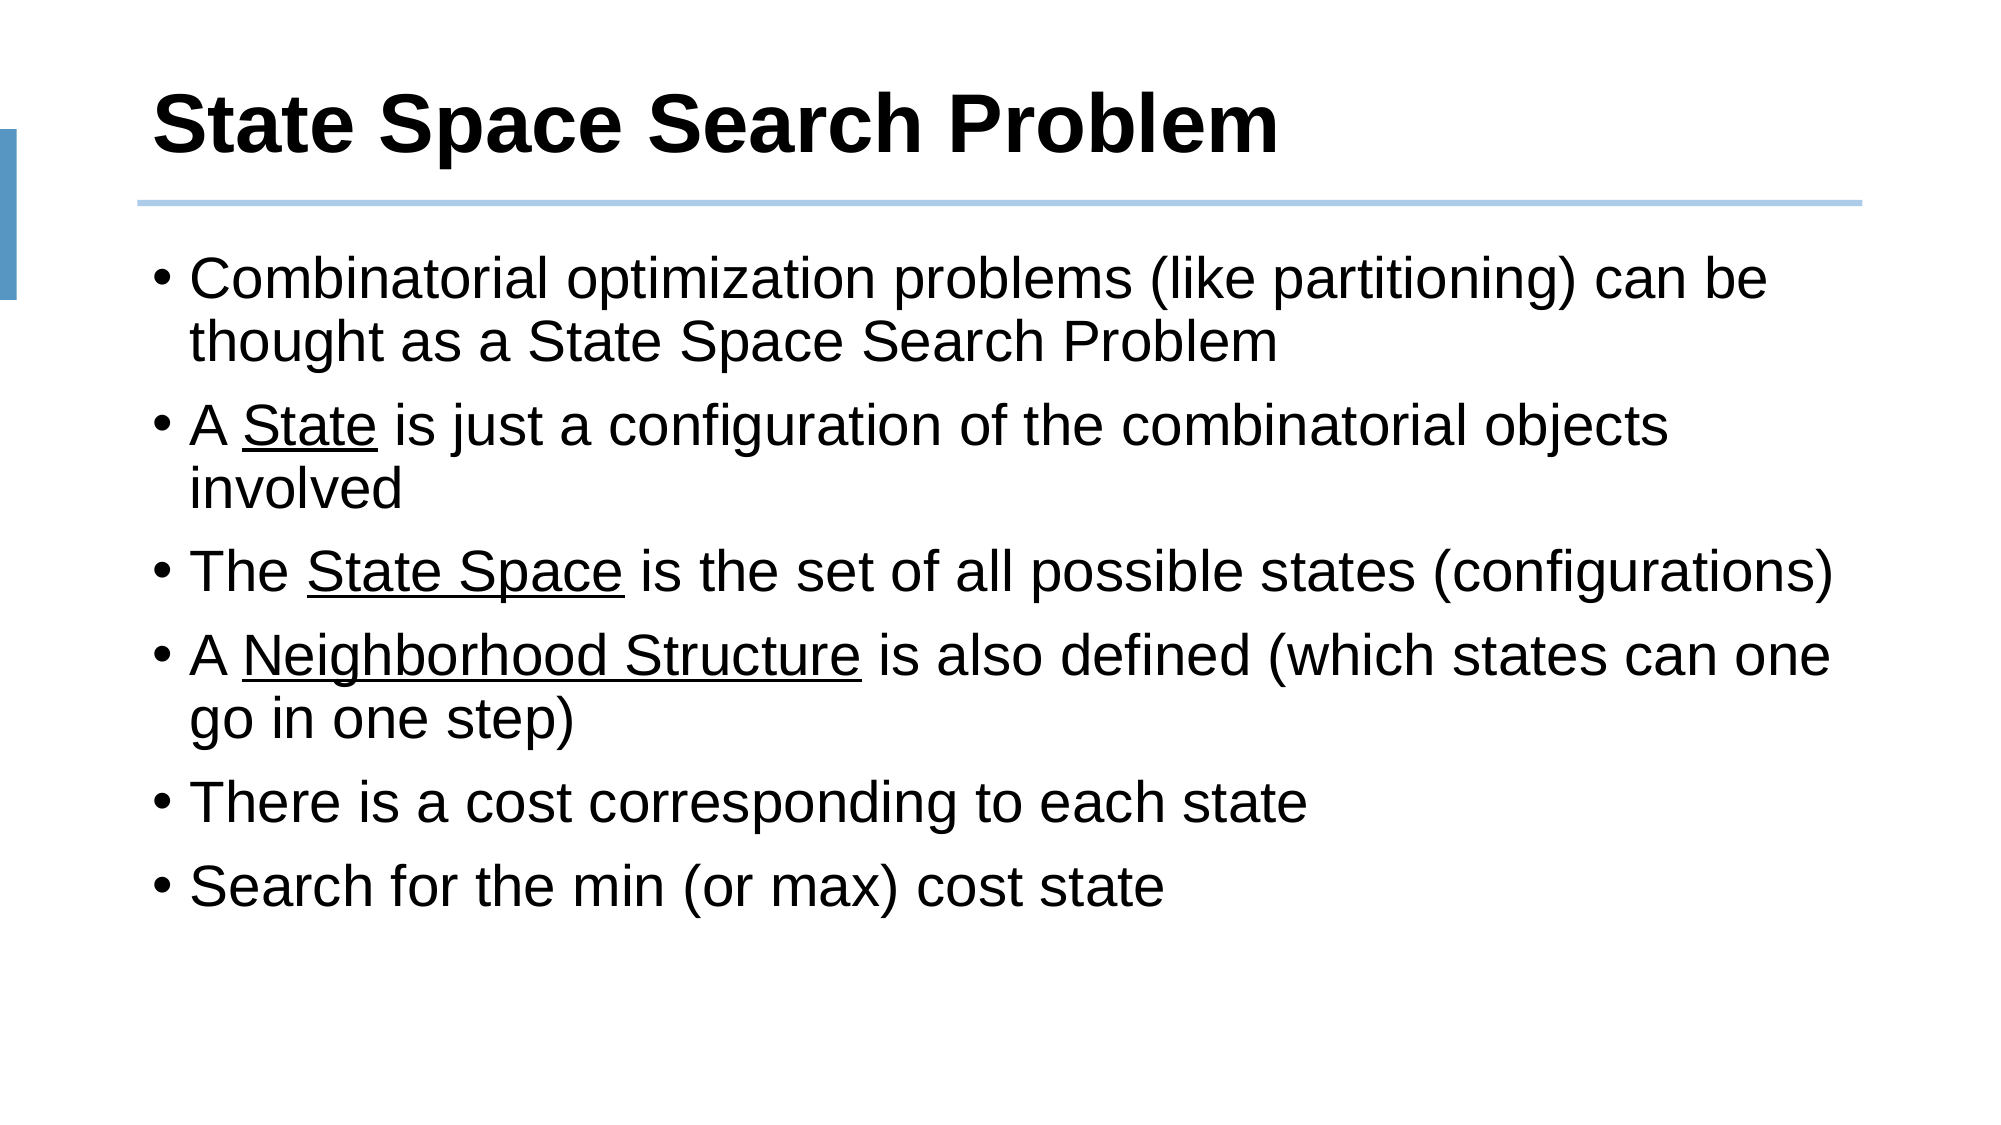

# State Space Search Problem
Combinatorial optimization problems (like partitioning) can be thought as a State Space Search Problem
A State is just a configuration of the combinatorial objects involved
The State Space is the set of all possible states (configurations)
A Neighborhood Structure is also defined (which states can one go in one step)
There is a cost corresponding to each state
Search for the min (or max) cost state